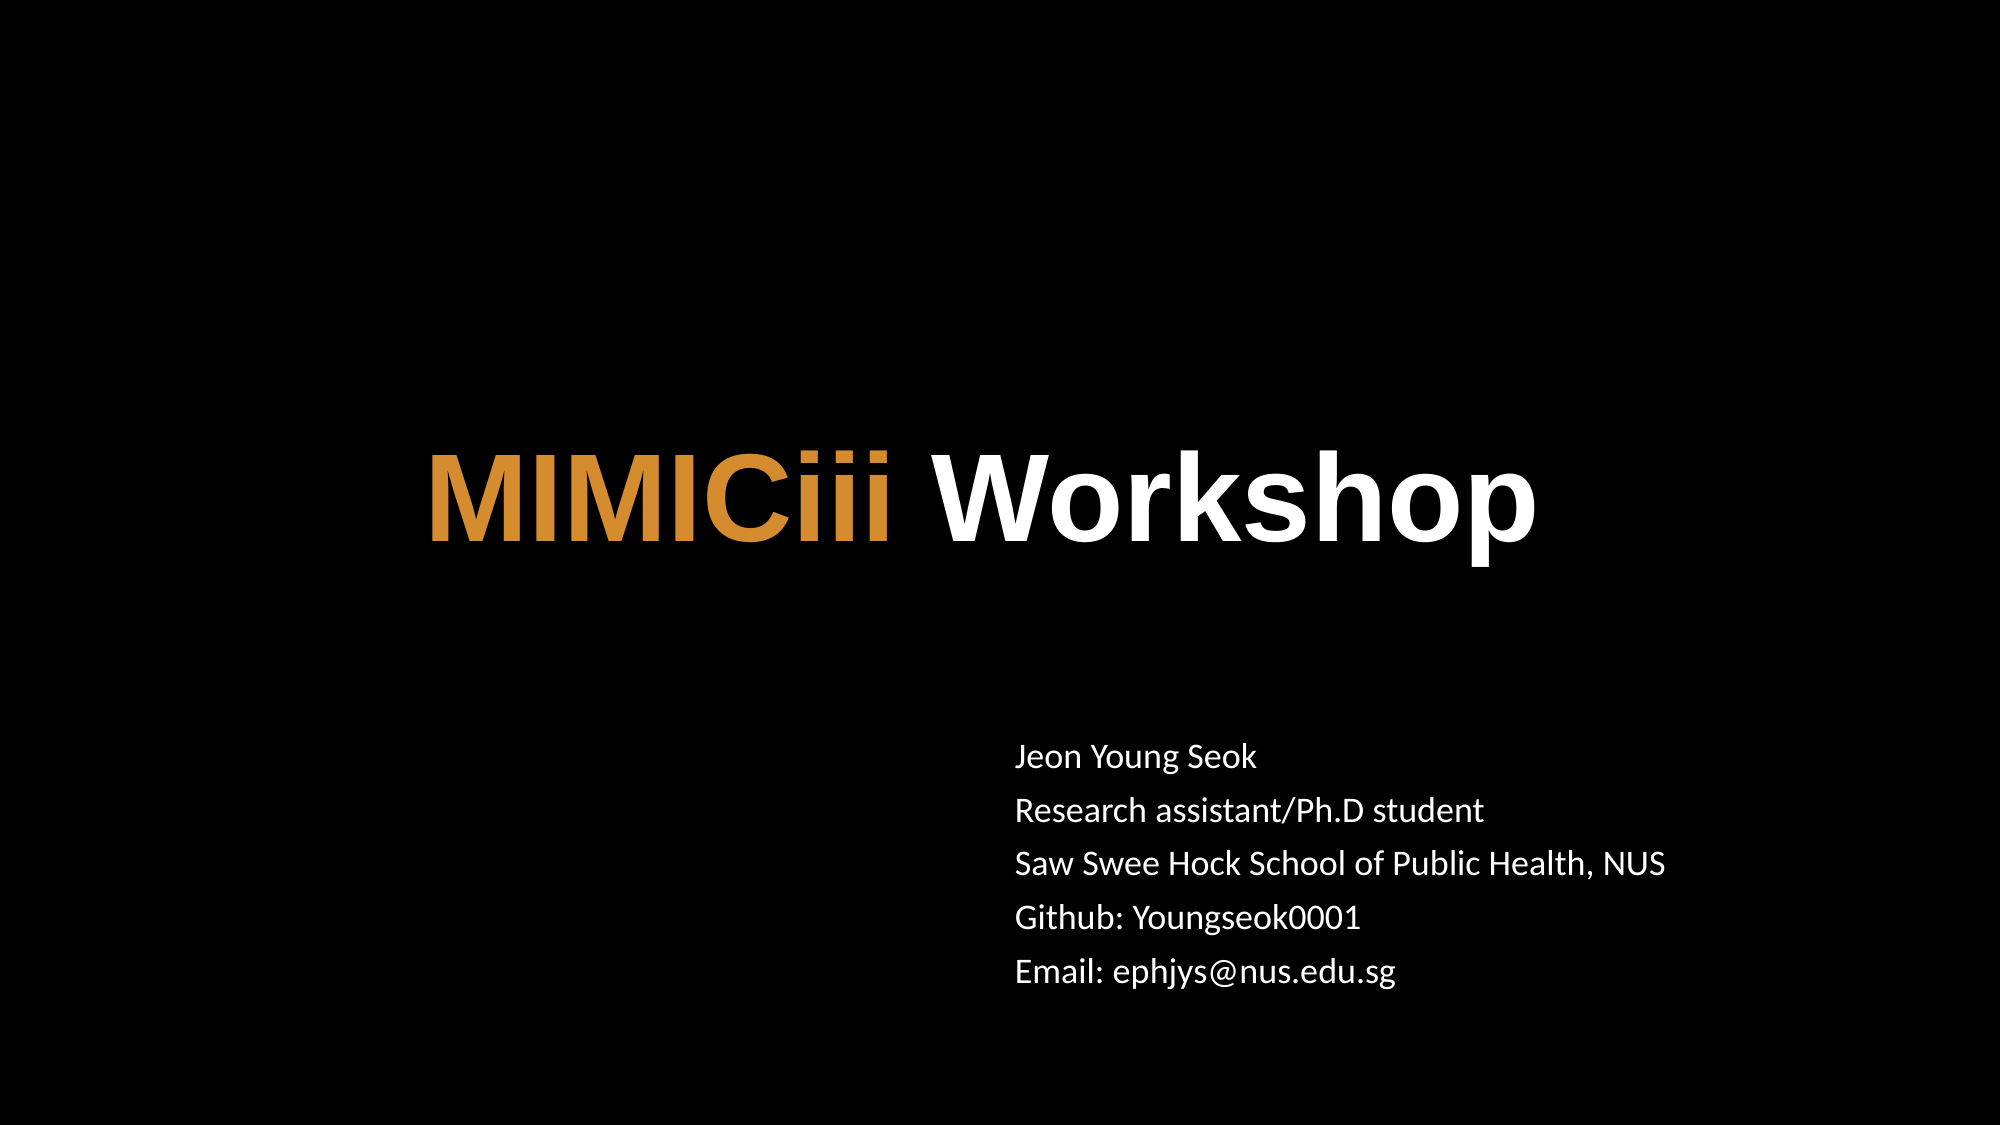

# MIMICiii Workshop
Jeon Young Seok
Research assistant/Ph.D student
Saw Swee Hock School of Public Health, NUS
Github: Youngseok0001
Email: ephjys@nus.edu.sg